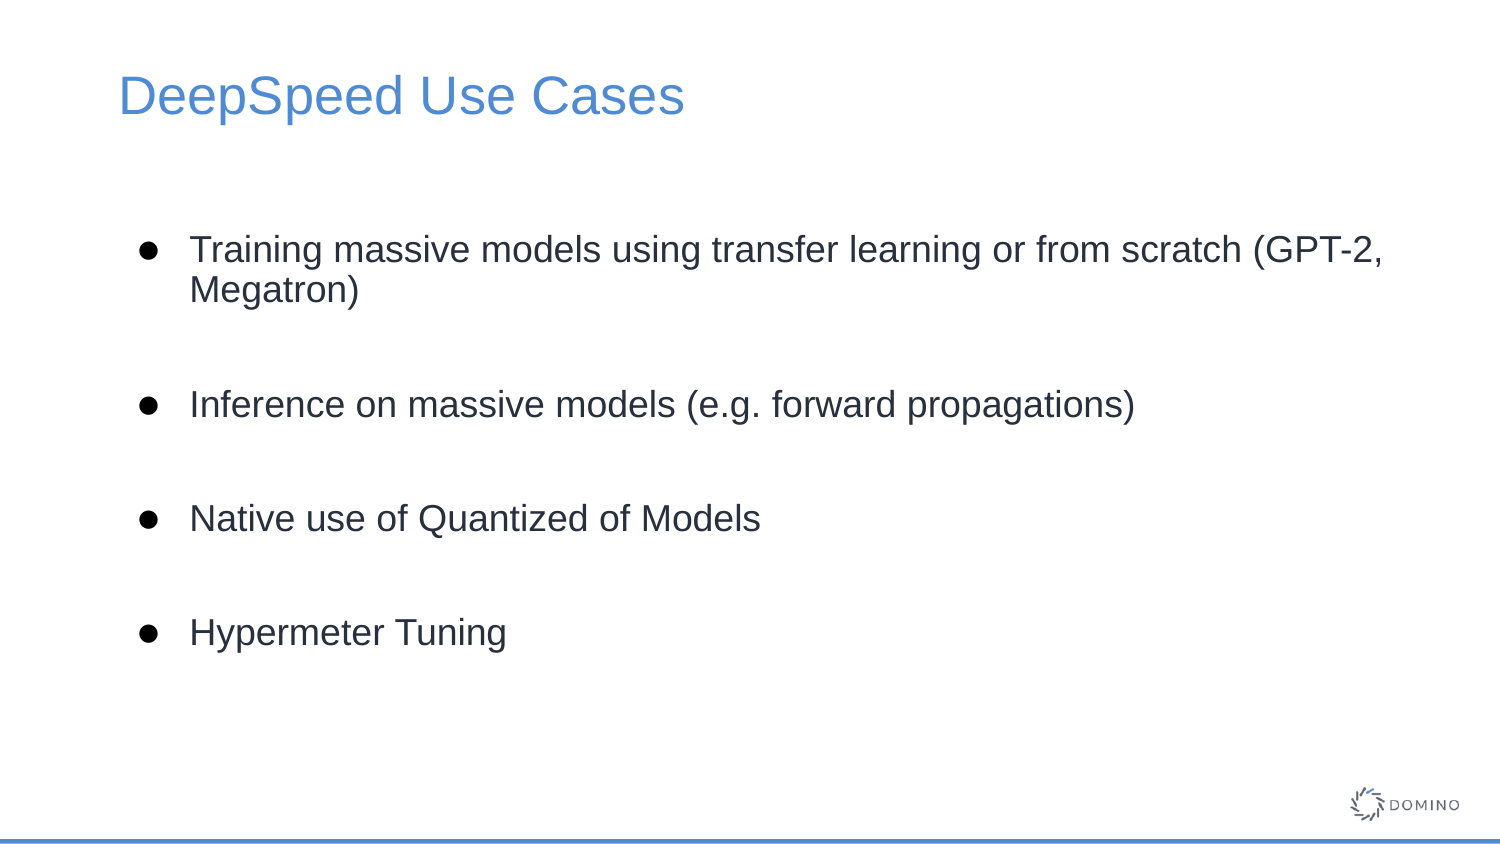

# DeepSpeed Use Cases
Training massive models using transfer learning or from scratch (GPT-2, Megatron)

Inference on massive models (e.g. forward propagations)

Native use of Quantized of Models

Hypermeter Tuning